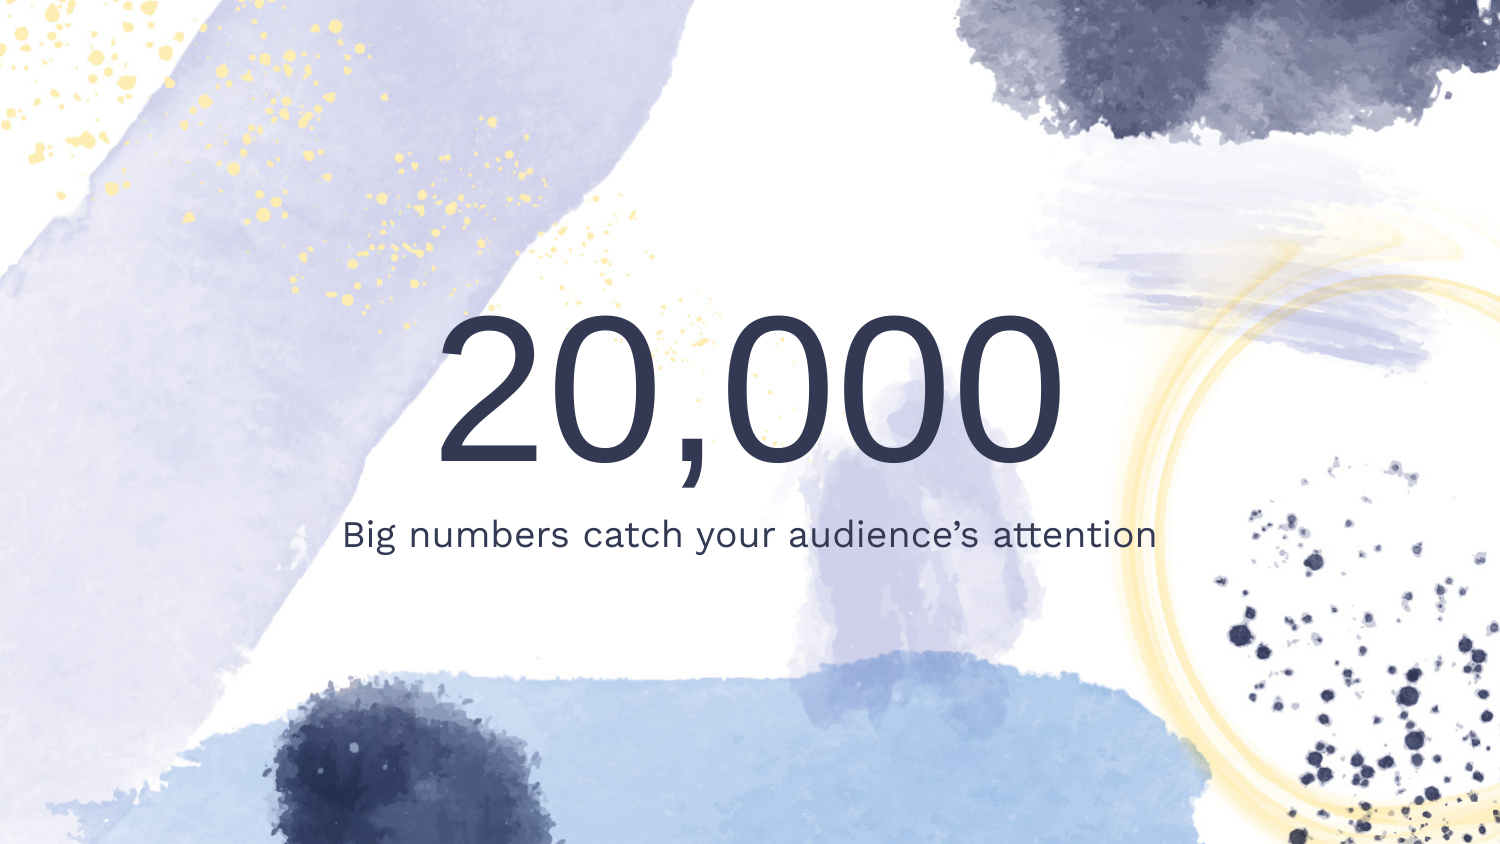

# 20,000
Big numbers catch your audience’s attention